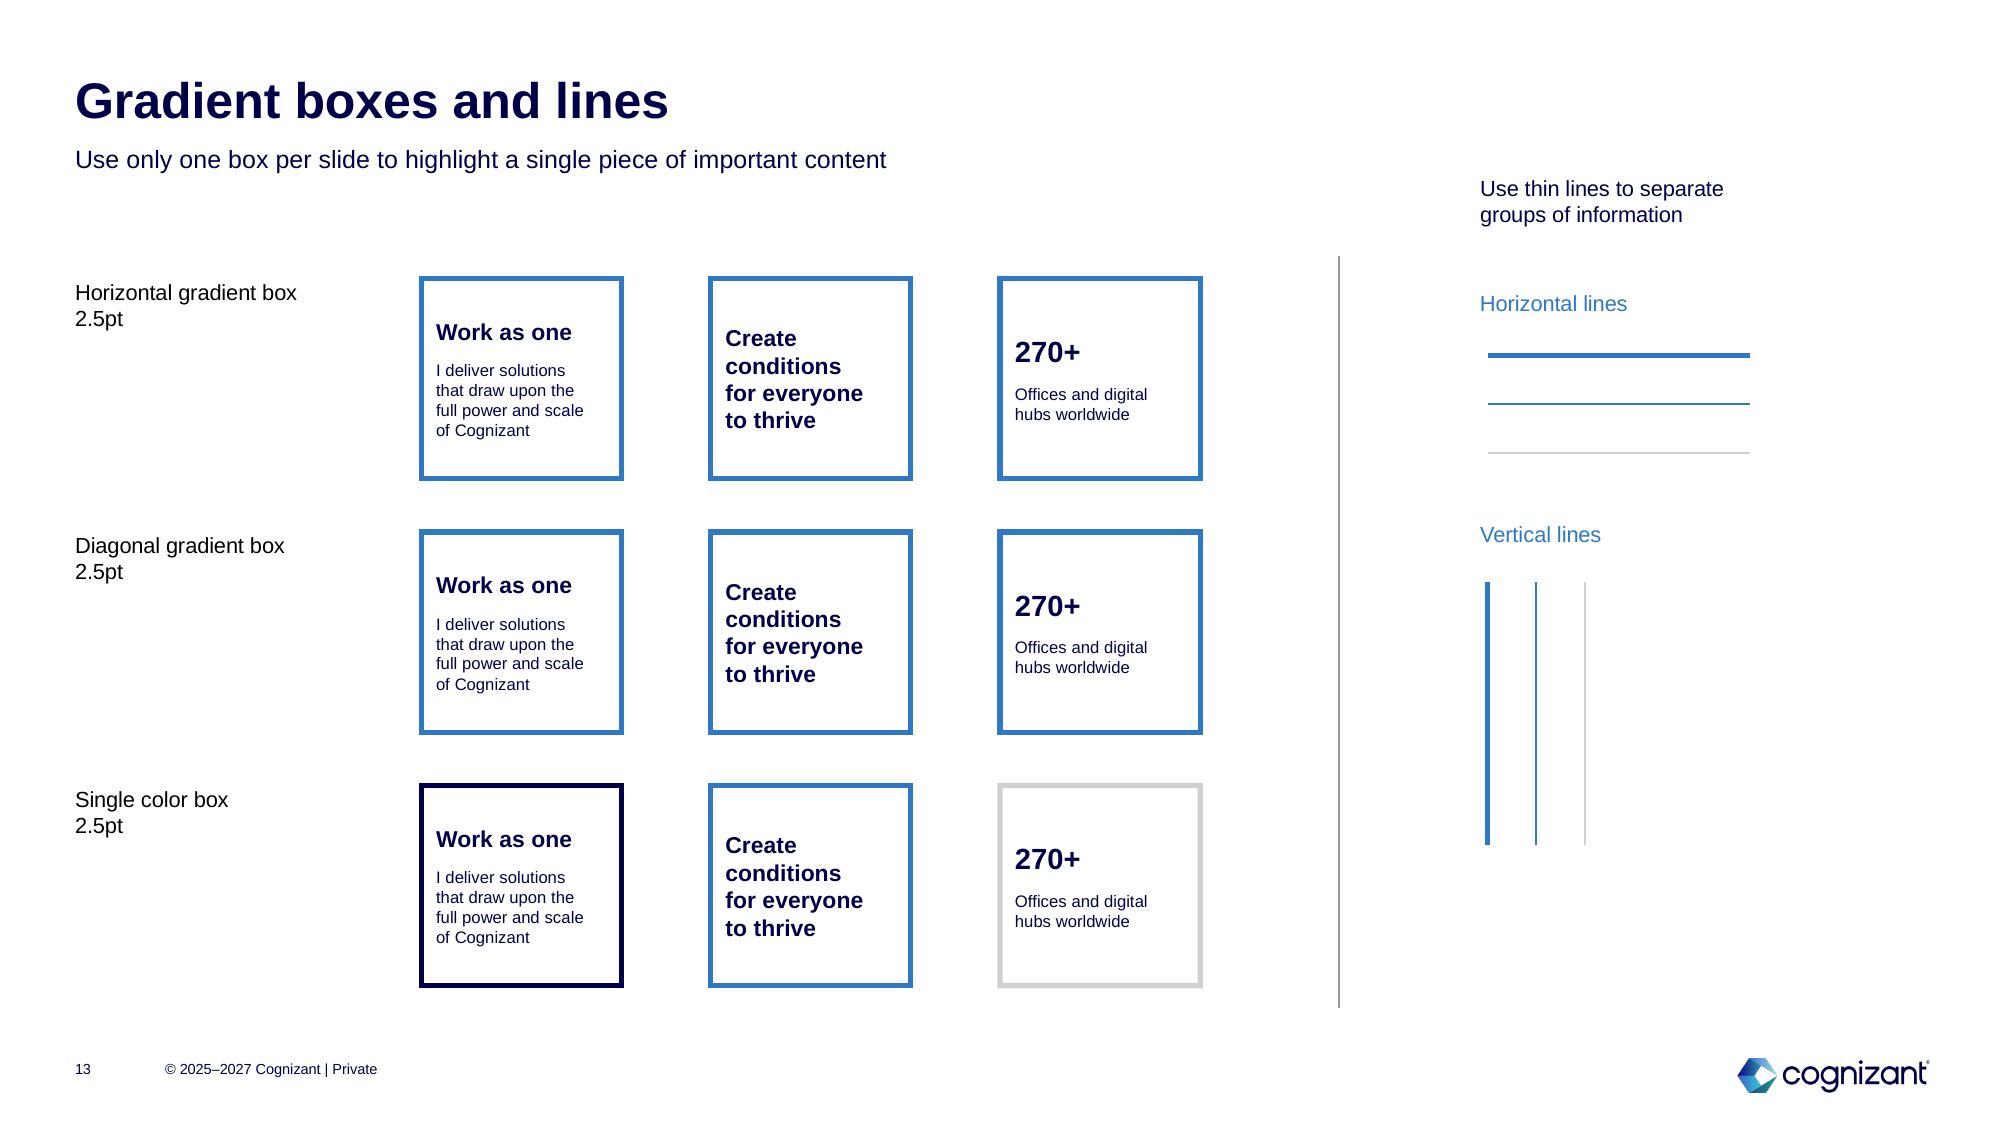

# Gradient boxes and lines
Use only one box per slide to highlight a single piece of important content
Use thin lines to separate groups of information
Horizontal gradient box
2.5pt
Work as one

I deliver solutions
that draw upon the
full power and scale
of Cognizant
Create conditions
for everyone
to thrive
270+

Offices and digital
hubs worldwide
Horizontal lines
Vertical lines
Diagonal gradient box
2.5pt
Work as one

I deliver solutions
that draw upon the
full power and scale
of Cognizant
Create conditions
for everyone
to thrive
270+

Offices and digital
hubs worldwide
Single color box
2.5pt
Work as one

I deliver solutions
that draw upon the
full power and scale
of Cognizant
Create conditions
for everyone
to thrive
270+

Offices and digital
hubs worldwide
13
© 2025–2027 Cognizant | Private